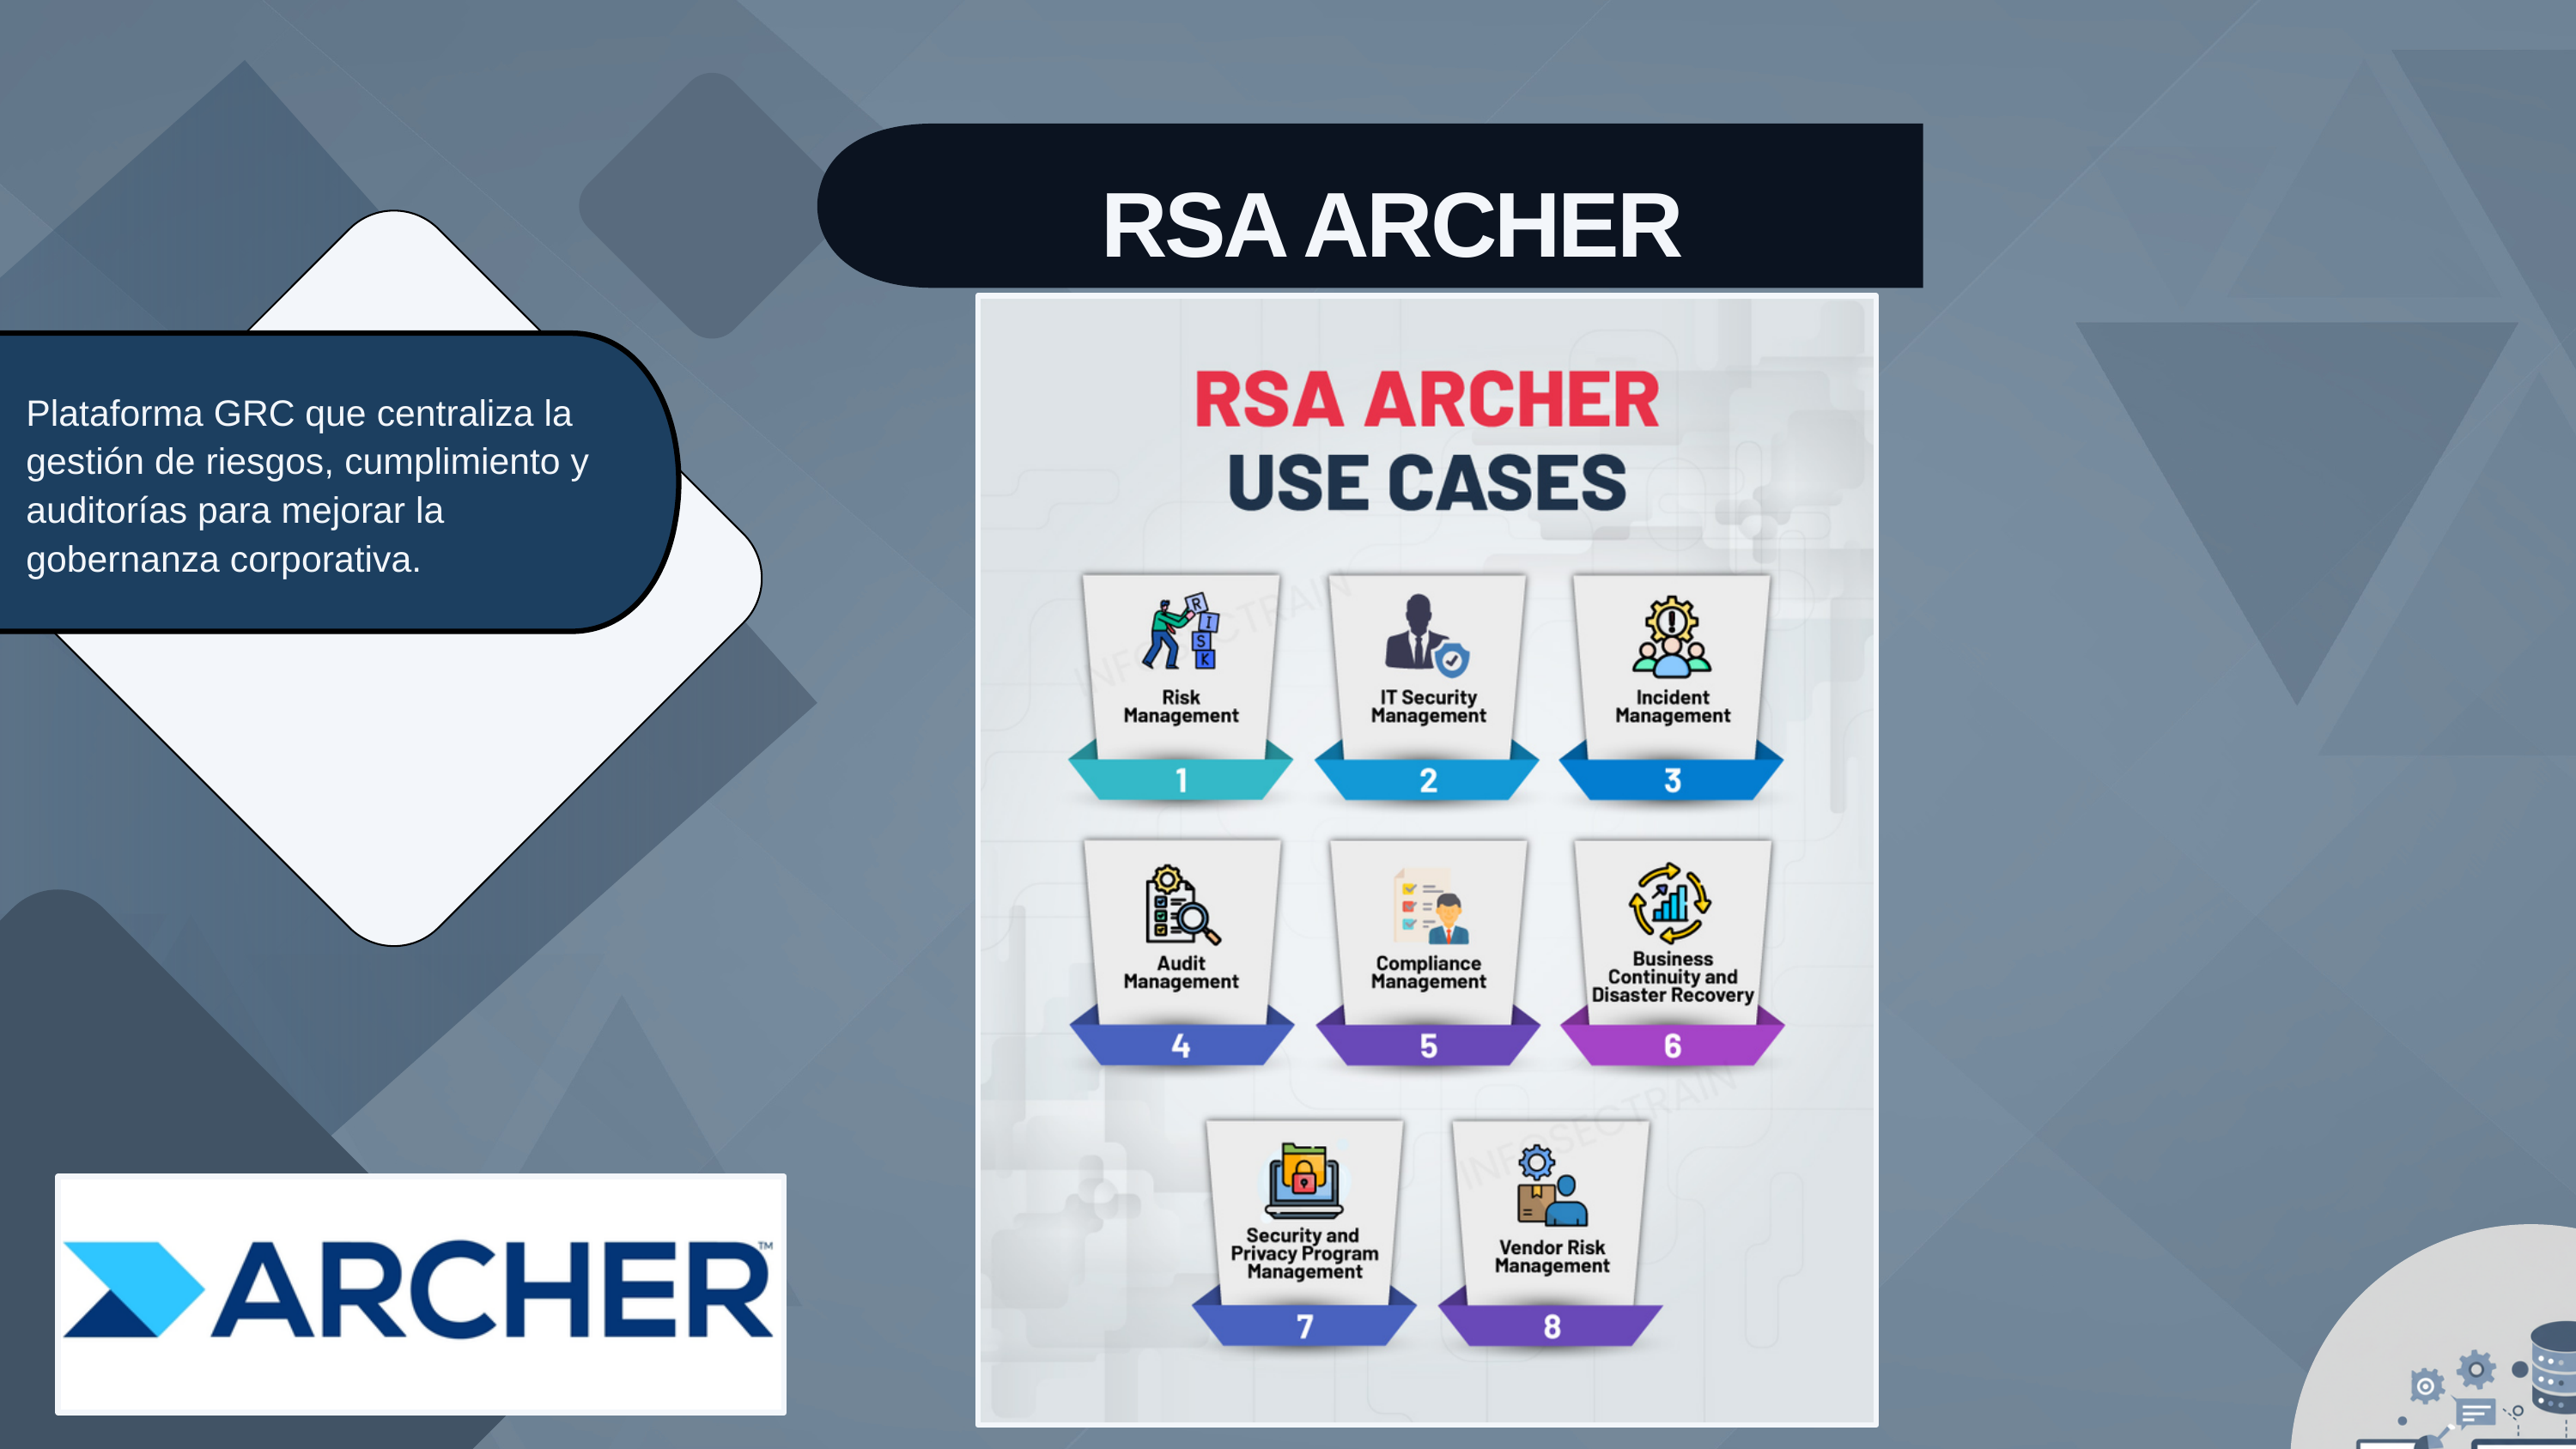

RSA ARCHER

Plataforma GRC que centraliza la gestión de riesgos, cumplimiento y auditorías para mejorar la gobernanza corporativa.